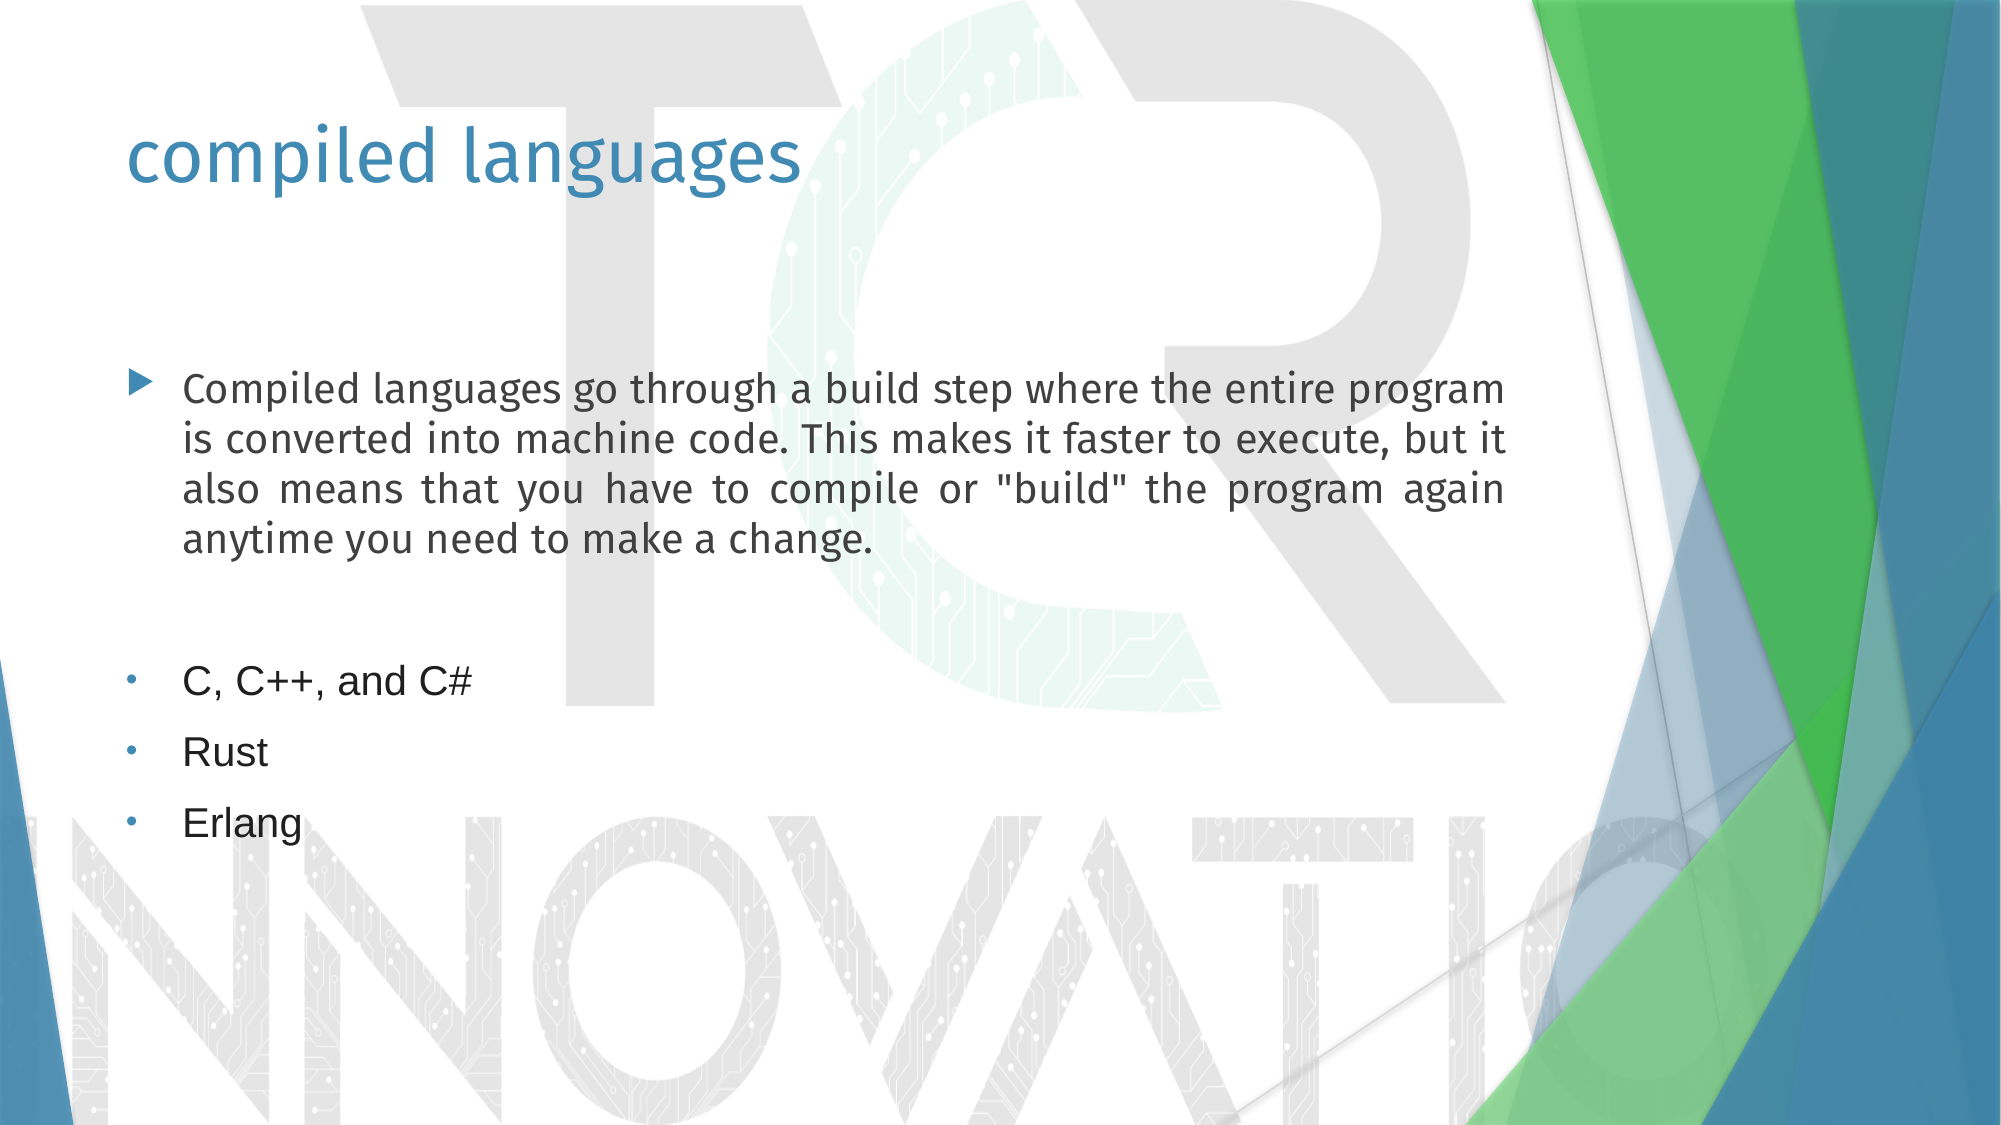

# compiled languages
Compiled languages go through a build step where the entire program is converted into machine code. This makes it faster to execute, but it also means that you have to compile or "build" the program again anytime you need to make a change.

C, C++, and C#
Rust
Erlang